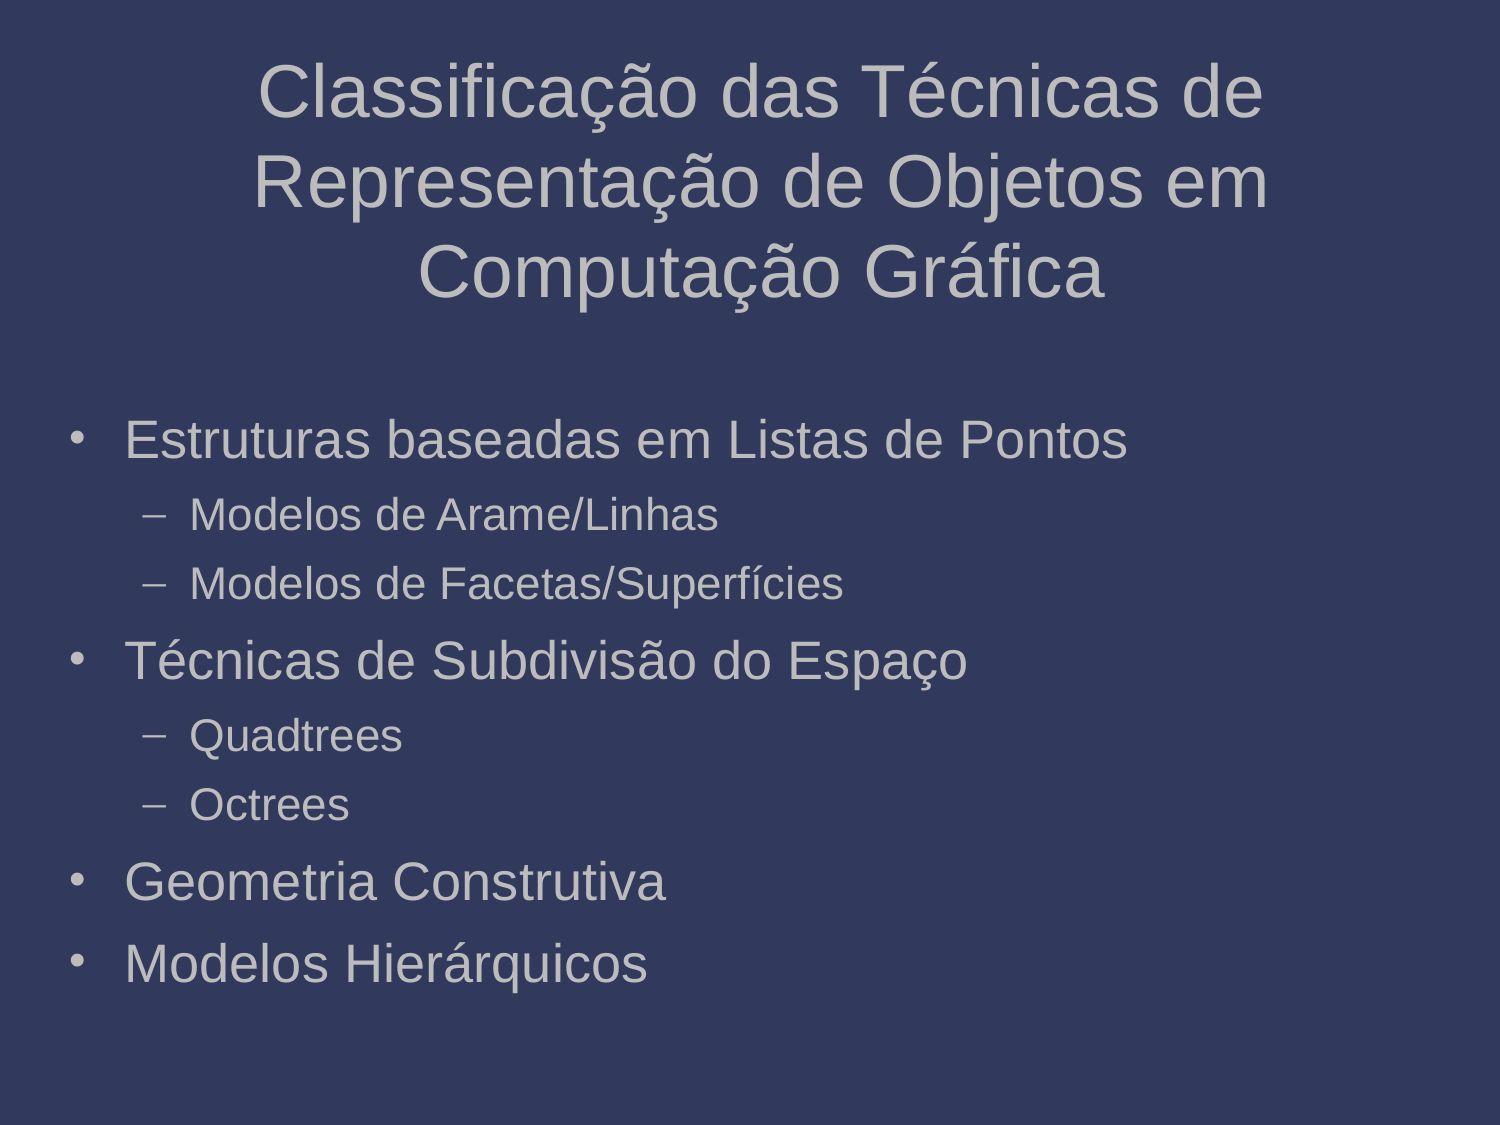

# Classificação das Técnicas de Representação de Objetos em Computação Gráfica
Estruturas baseadas em Listas de Pontos
Modelos de Arame/Linhas
Modelos de Facetas/Superfícies
Técnicas de Subdivisão do Espaço
Quadtrees
Octrees
Geometria Construtiva
Modelos Hierárquicos